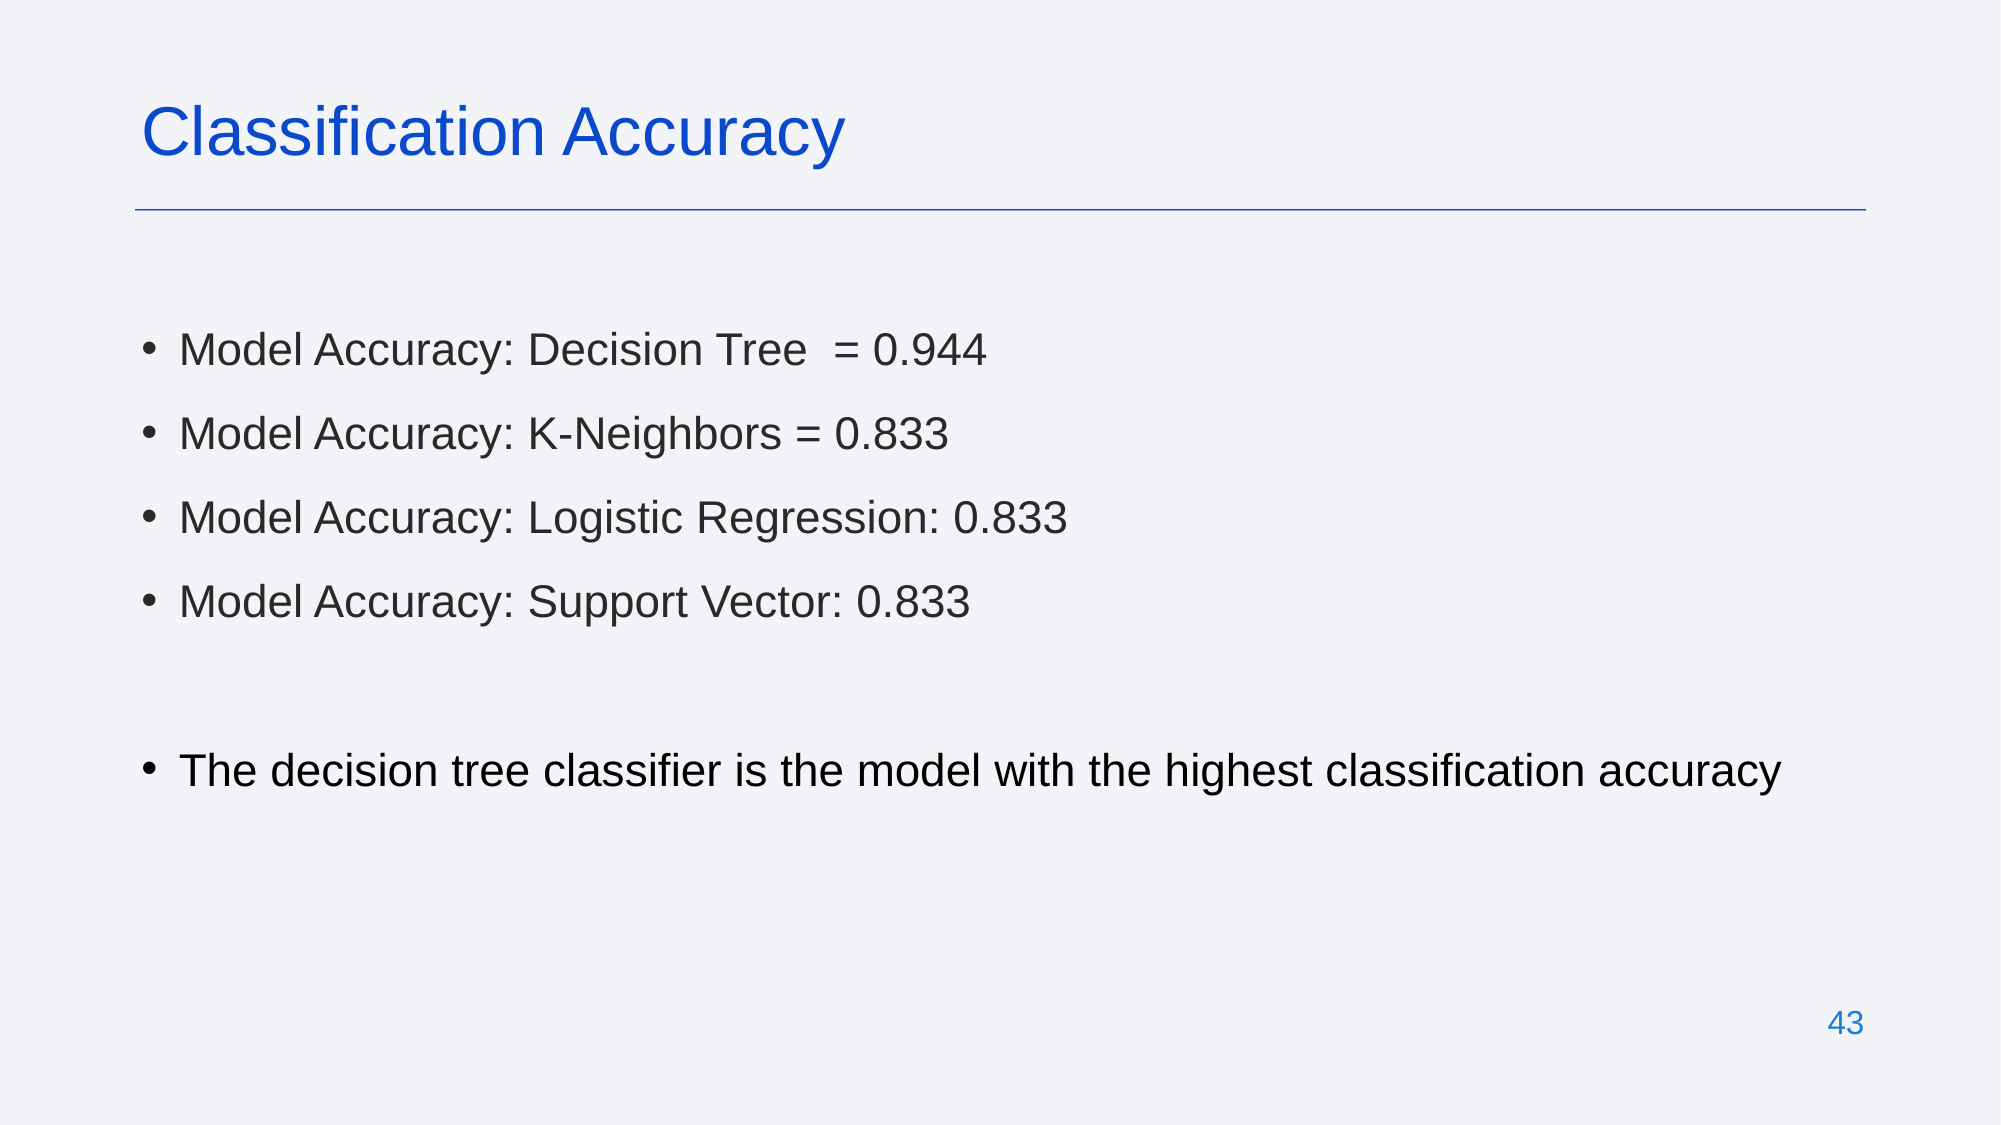

Classification Accuracy

Model Accuracy: Decision Tree  = 0.944
Model Accuracy: K-Neighbors = 0.833
Model Accuracy: Logistic Regression: 0.833
Model Accuracy: Support Vector: 0.833

The decision tree classifier is the model with the highest classification accuracy

43